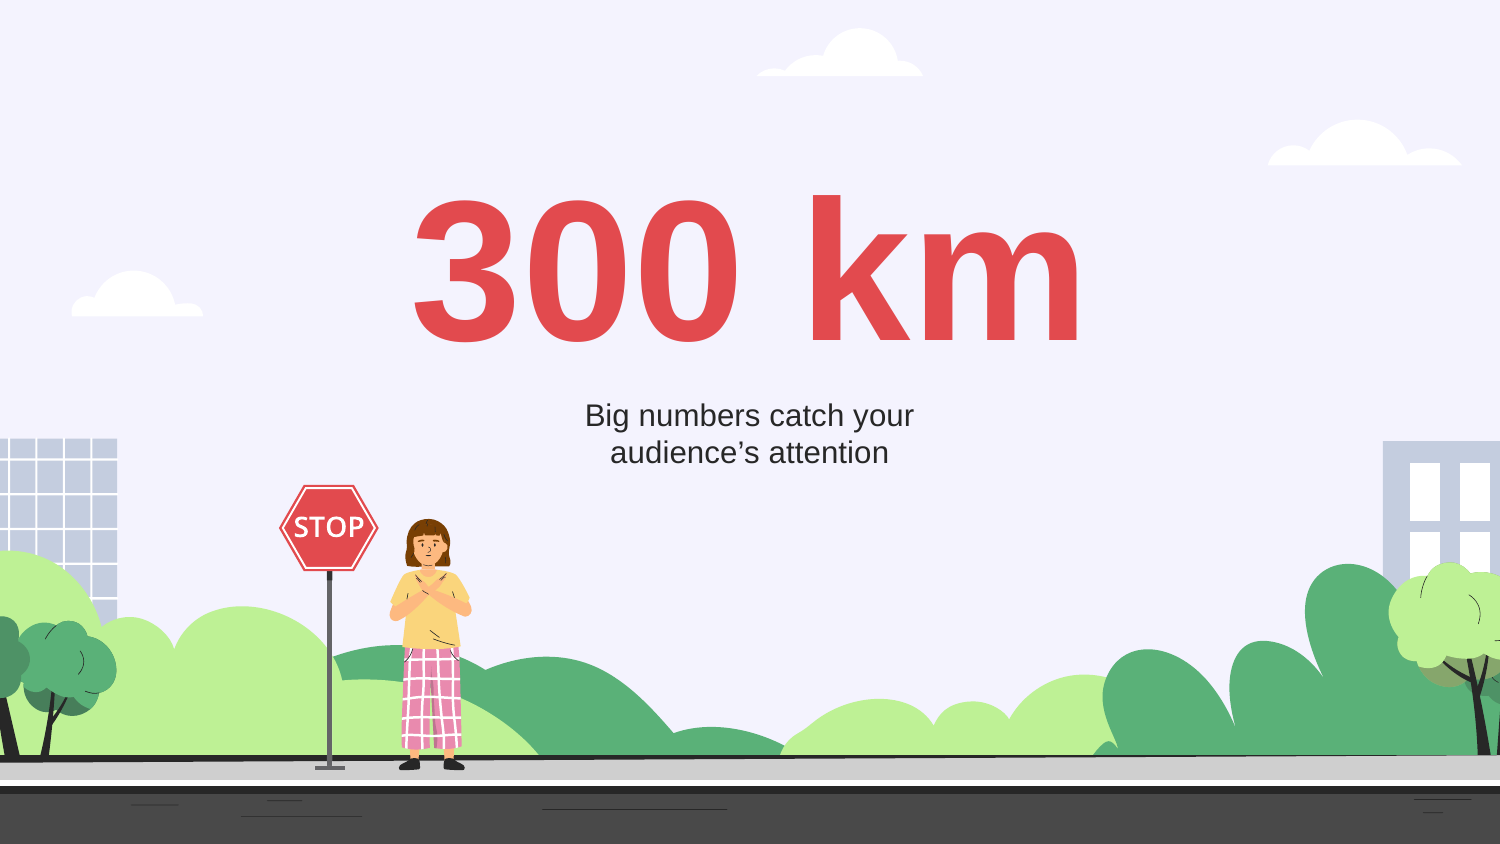

# 300 km

Big numbers catch your audience’s attention